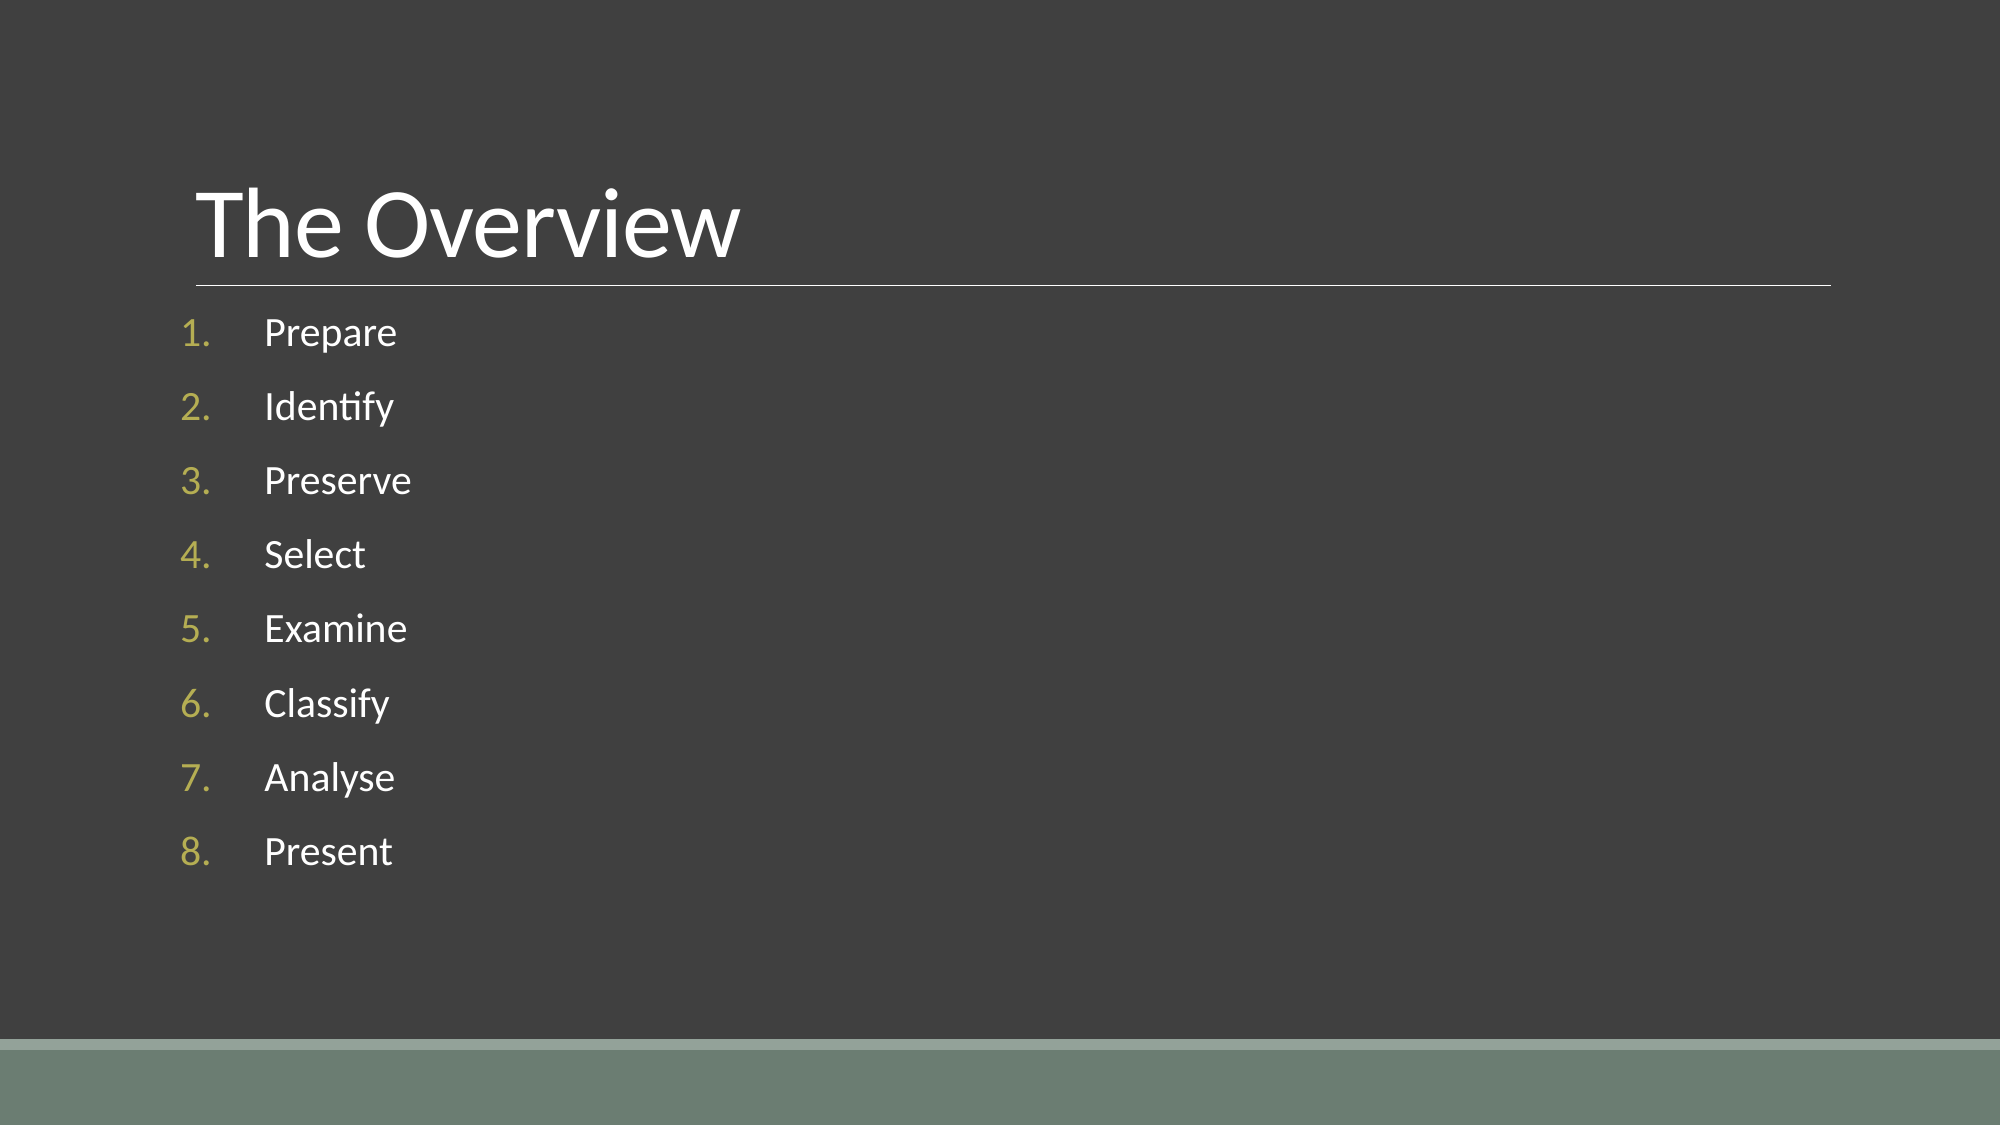

# The Overview
Prepare
Identify
Preserve
Select
Examine
Classify
Analyse
Present